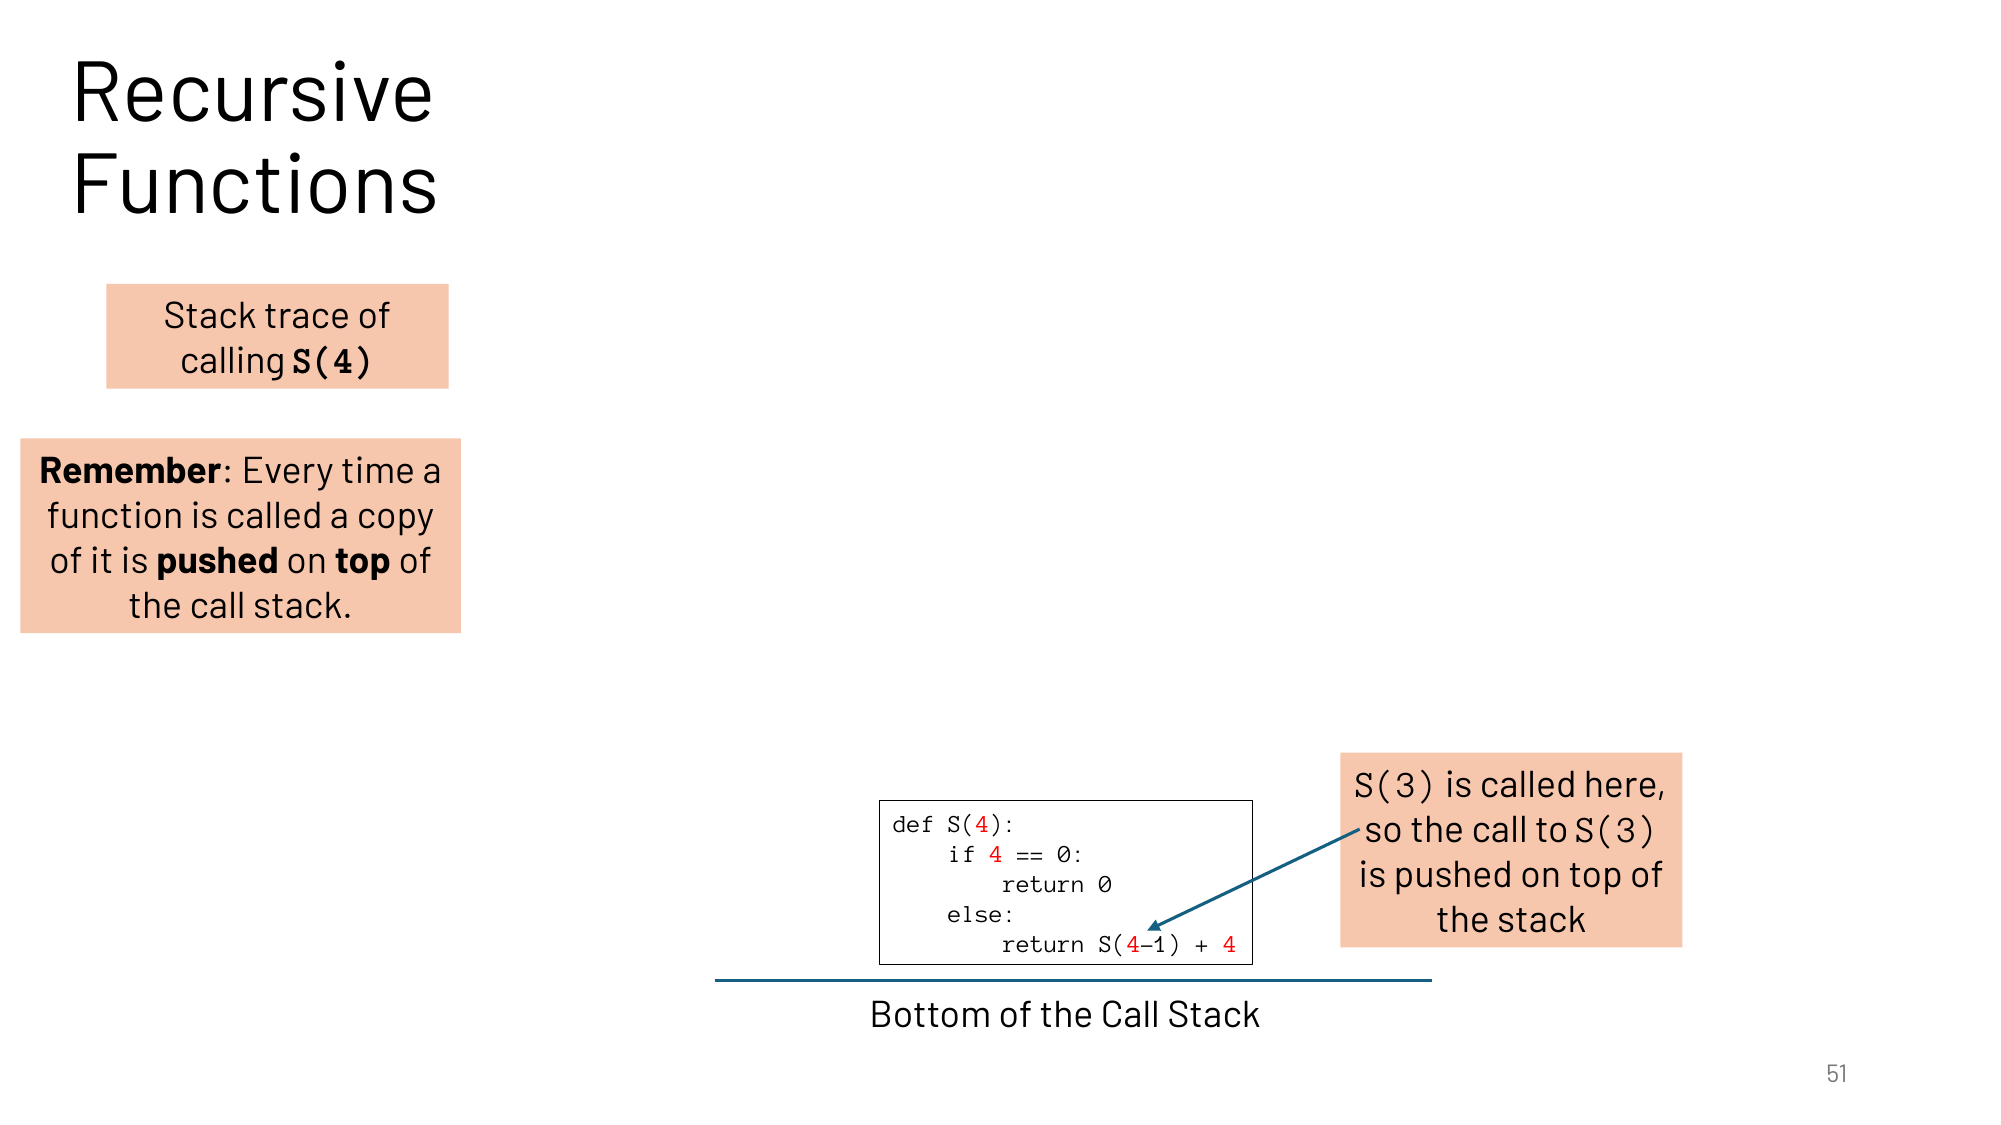

# Recursive Functions
Stack trace of calling S(4)
Remember: Every time a function is called a copy of it is pushed on top of the call stack.
S(3) is called here, so the call to S(3) is pushed on top of the stack
def S(4):
    if 4 == 0:
        return 0
    else:
        return S(4-1) + 4
Bottom of the Call Stack
51